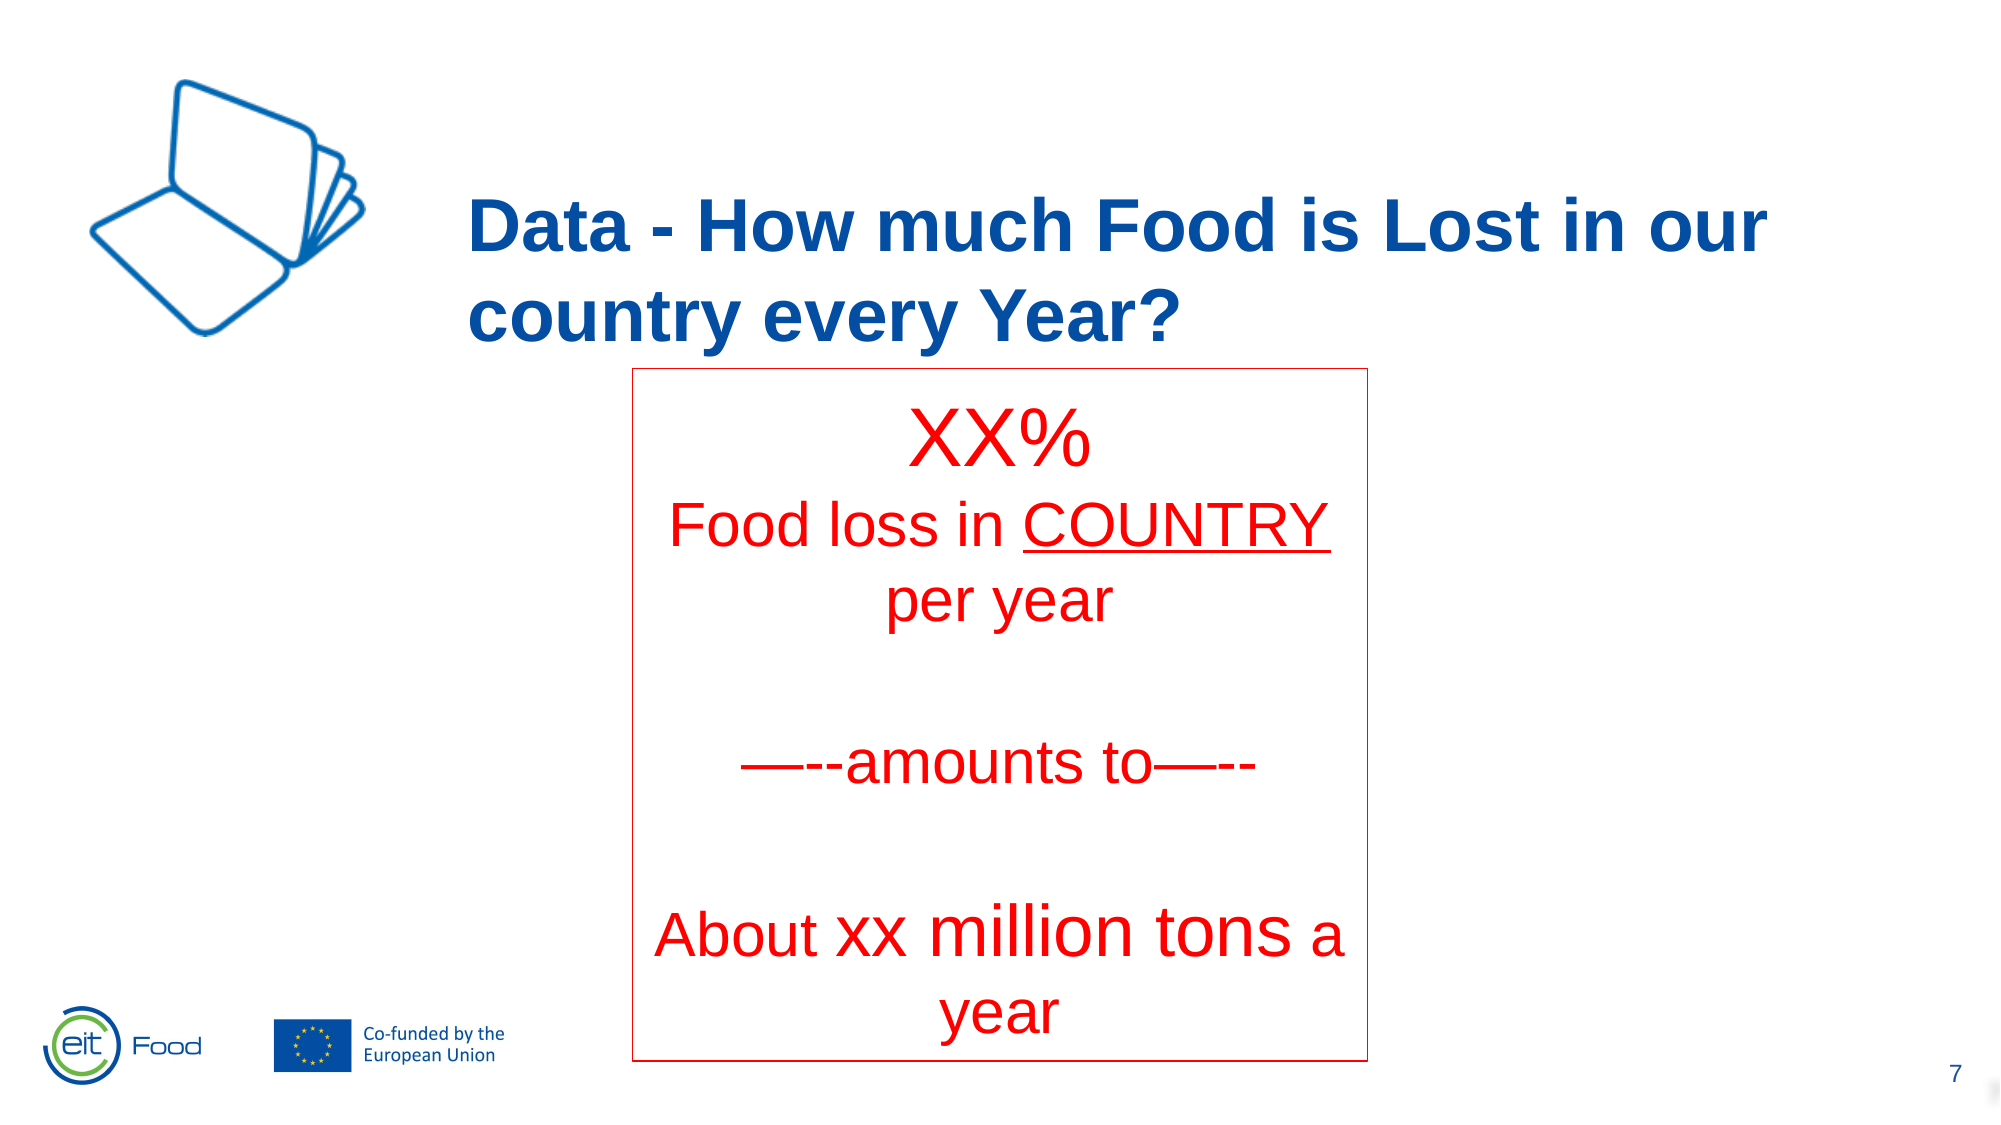

Data - How much Food is Lost in our country every Year?
XX%
Food loss in COUNTRY per year

—--amounts to—--

About xx million tons a year
7